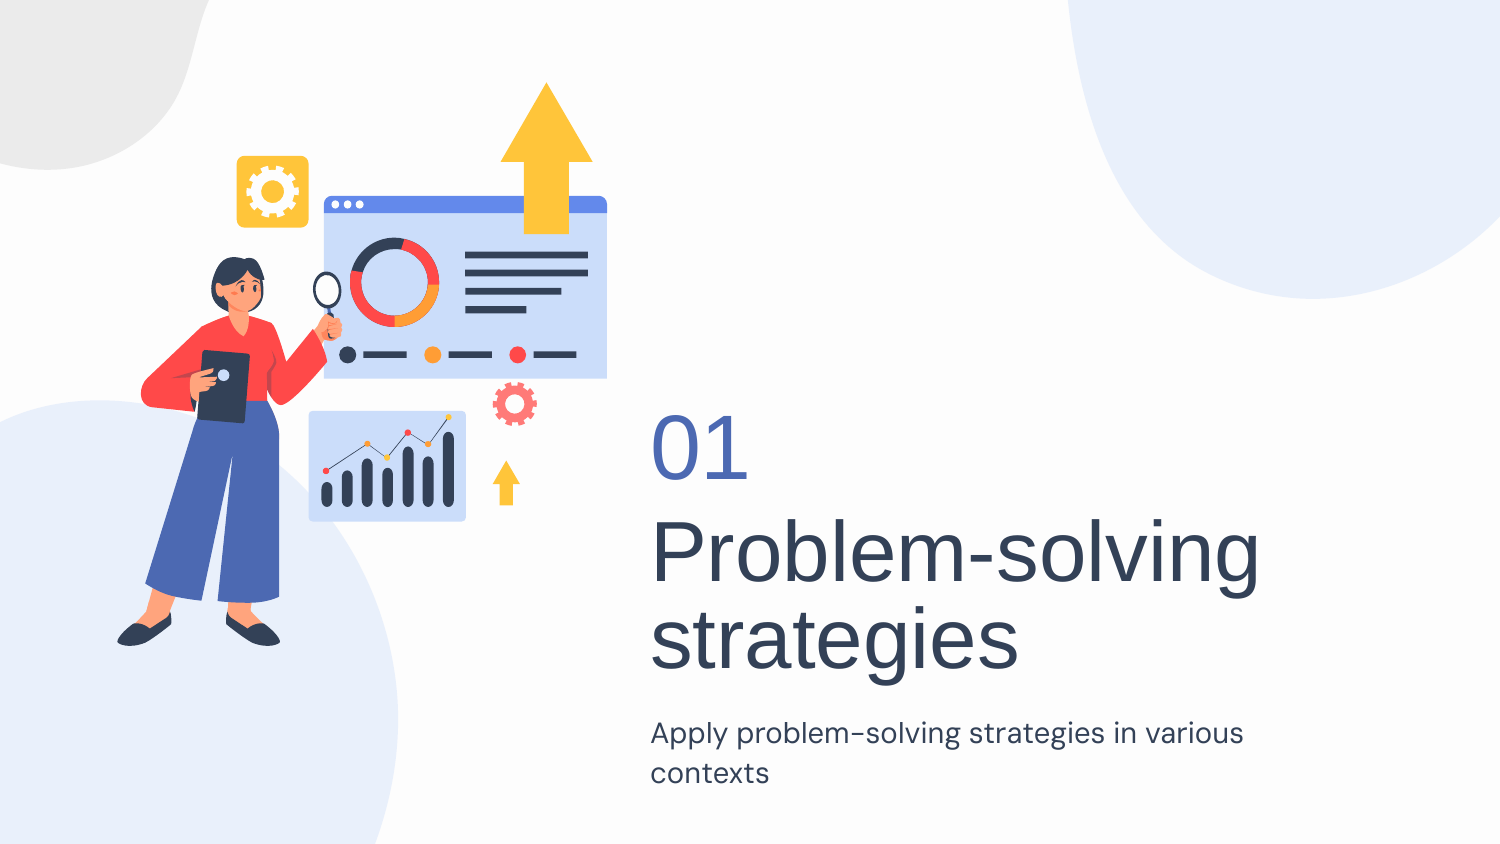

01
# Problem-solving strategies
Apply problem-solving strategies in various contexts